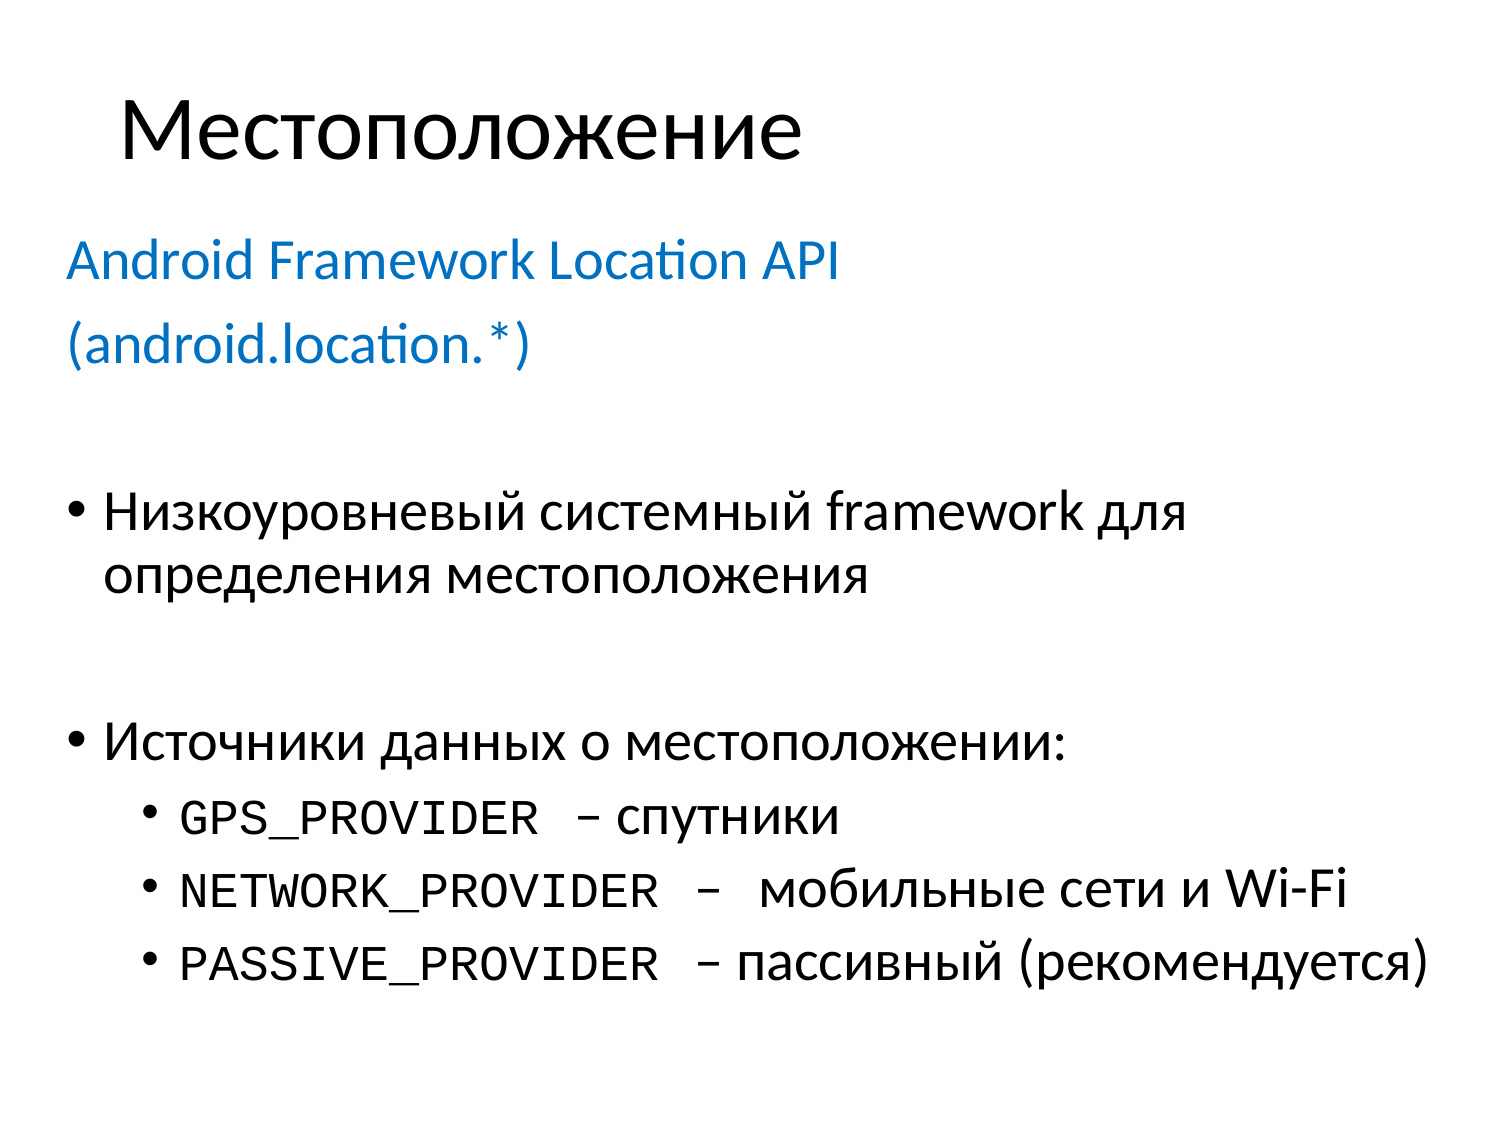

# Местоположение
Android Framework Location API
(android.location.*)

Низкоуровневый системный framework для определения местоположения

Источники данных о местоположении:
GPS_PROVIDER – спутники
NETWORK_PROVIDER – мобильные сети и Wi-Fi
PASSIVE_PROVIDER – пассивный (рекомендуется)